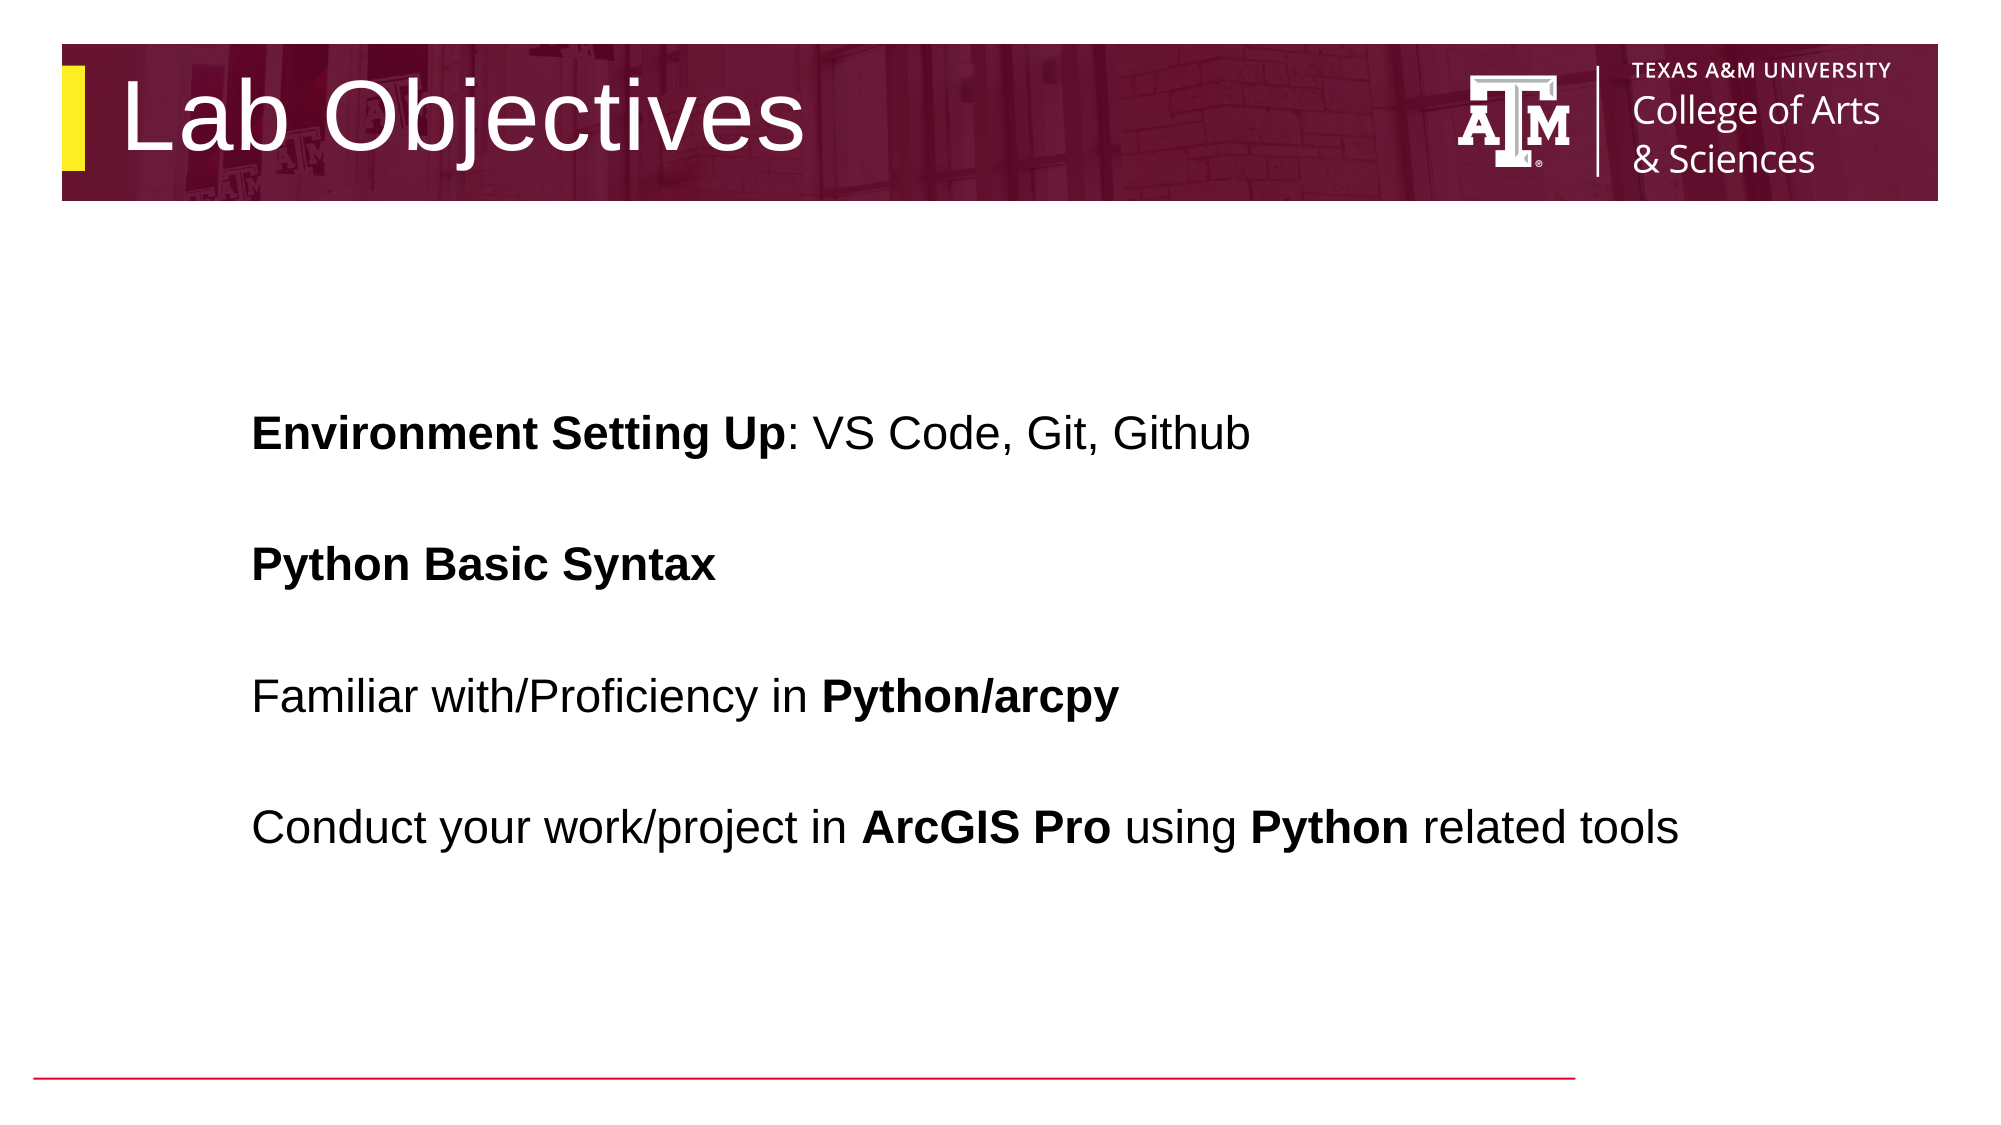

# Lab Objectives
Environment Setting Up: VS Code, Git, Github

Python Basic Syntax

Familiar with/Proficiency in Python/arcpy

Conduct your work/project in ArcGIS Pro using Python related tools